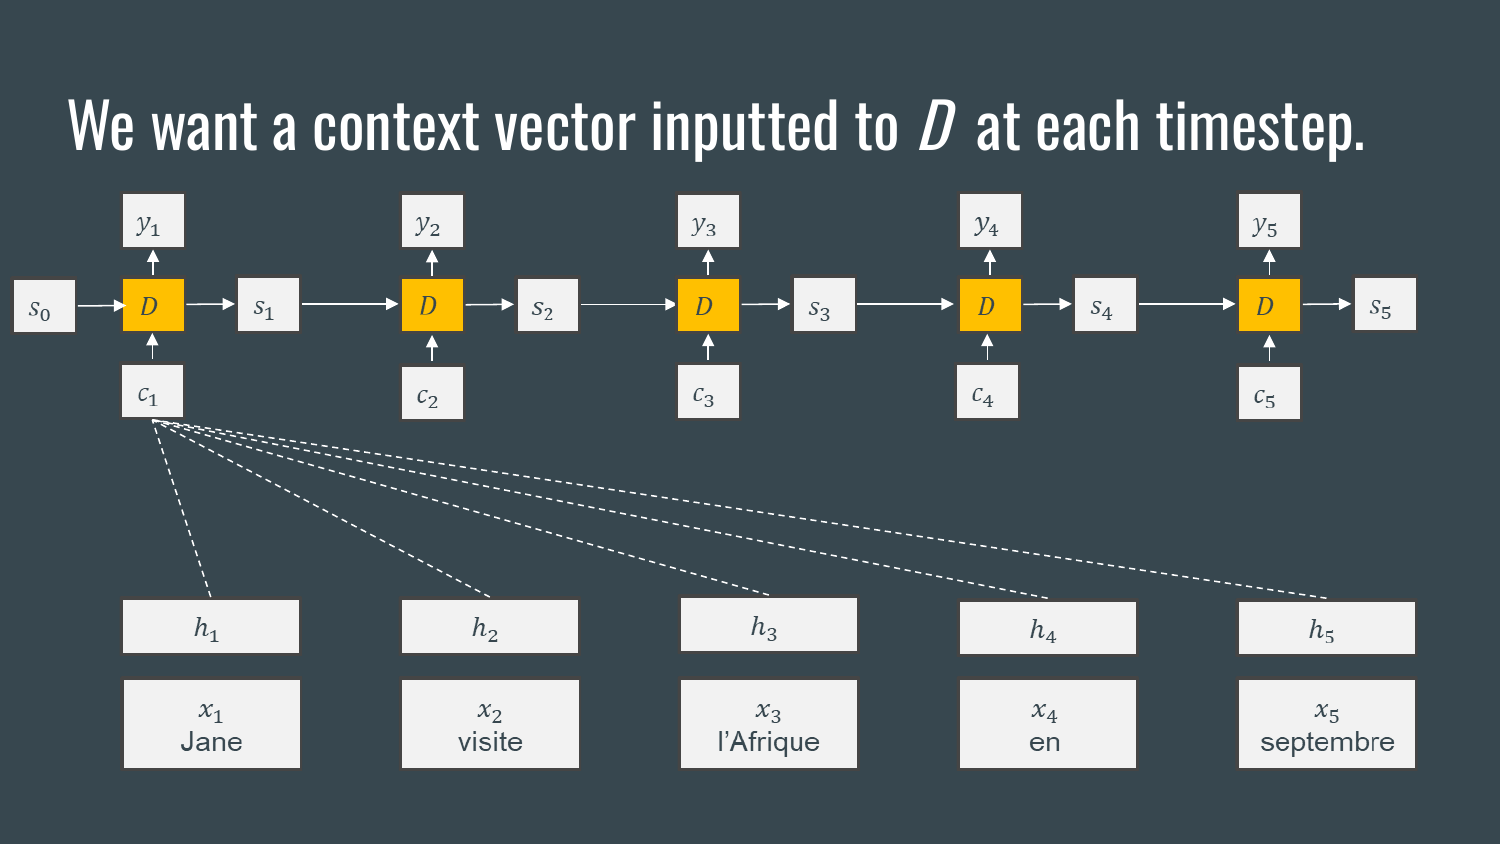

# We want a context vector inputted to D  at each timestep.